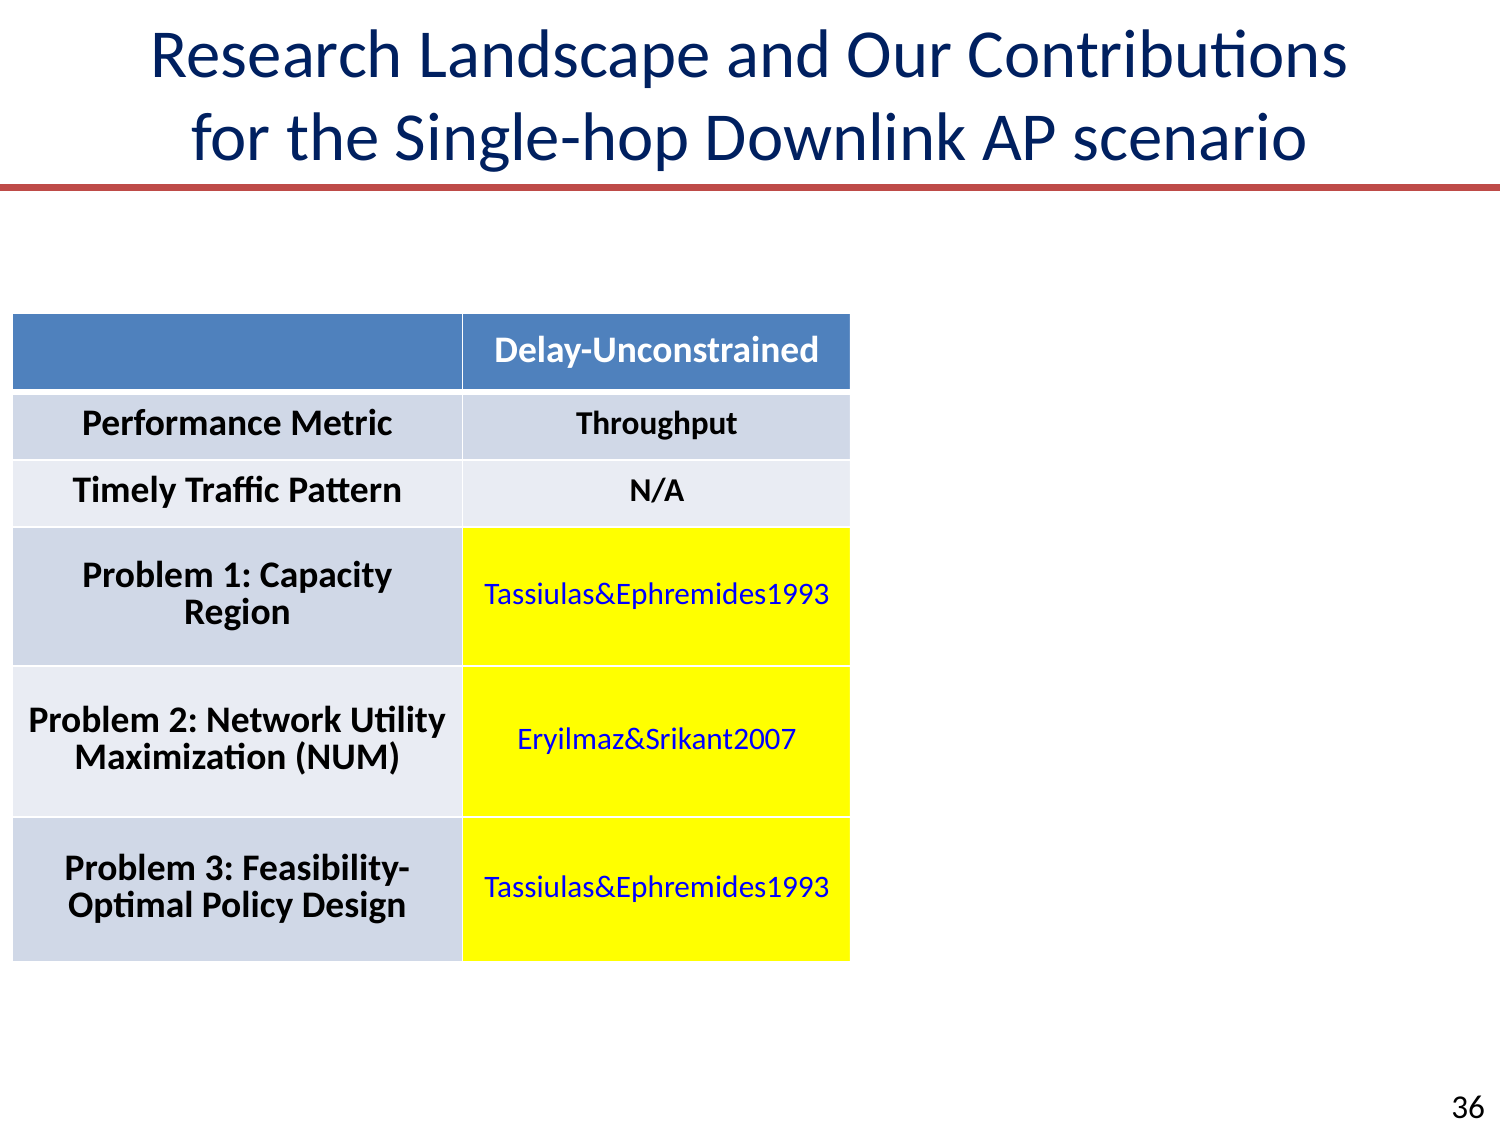

# Research Landscape and Our Contributions for the Single-hop Downlink AP scenario

|  | Delay-Unconstrained | Delay-Constrained |  |
| --- | --- | --- | --- |
| Performance Metric | Throughput | Timely Throughput |  |
| Timely Traffic Pattern | N/A | Frame-Synchronized | General |
| Problem 1: Capacity Region | Tassiulas&Ephremides1993 | Hou&Borkar&Kumar2009 | Our Work |
| Problem 2: Network Utility Maximization (NUM) | Eryilmaz&Srikant2007 | Hou&Kumar2010 | Our Work |
| Problem 3: Feasibility-Optimal Policy Design | Tassiulas&Ephremides1993 | Hou&Borkar&Kumar2009 | Our Work |

36